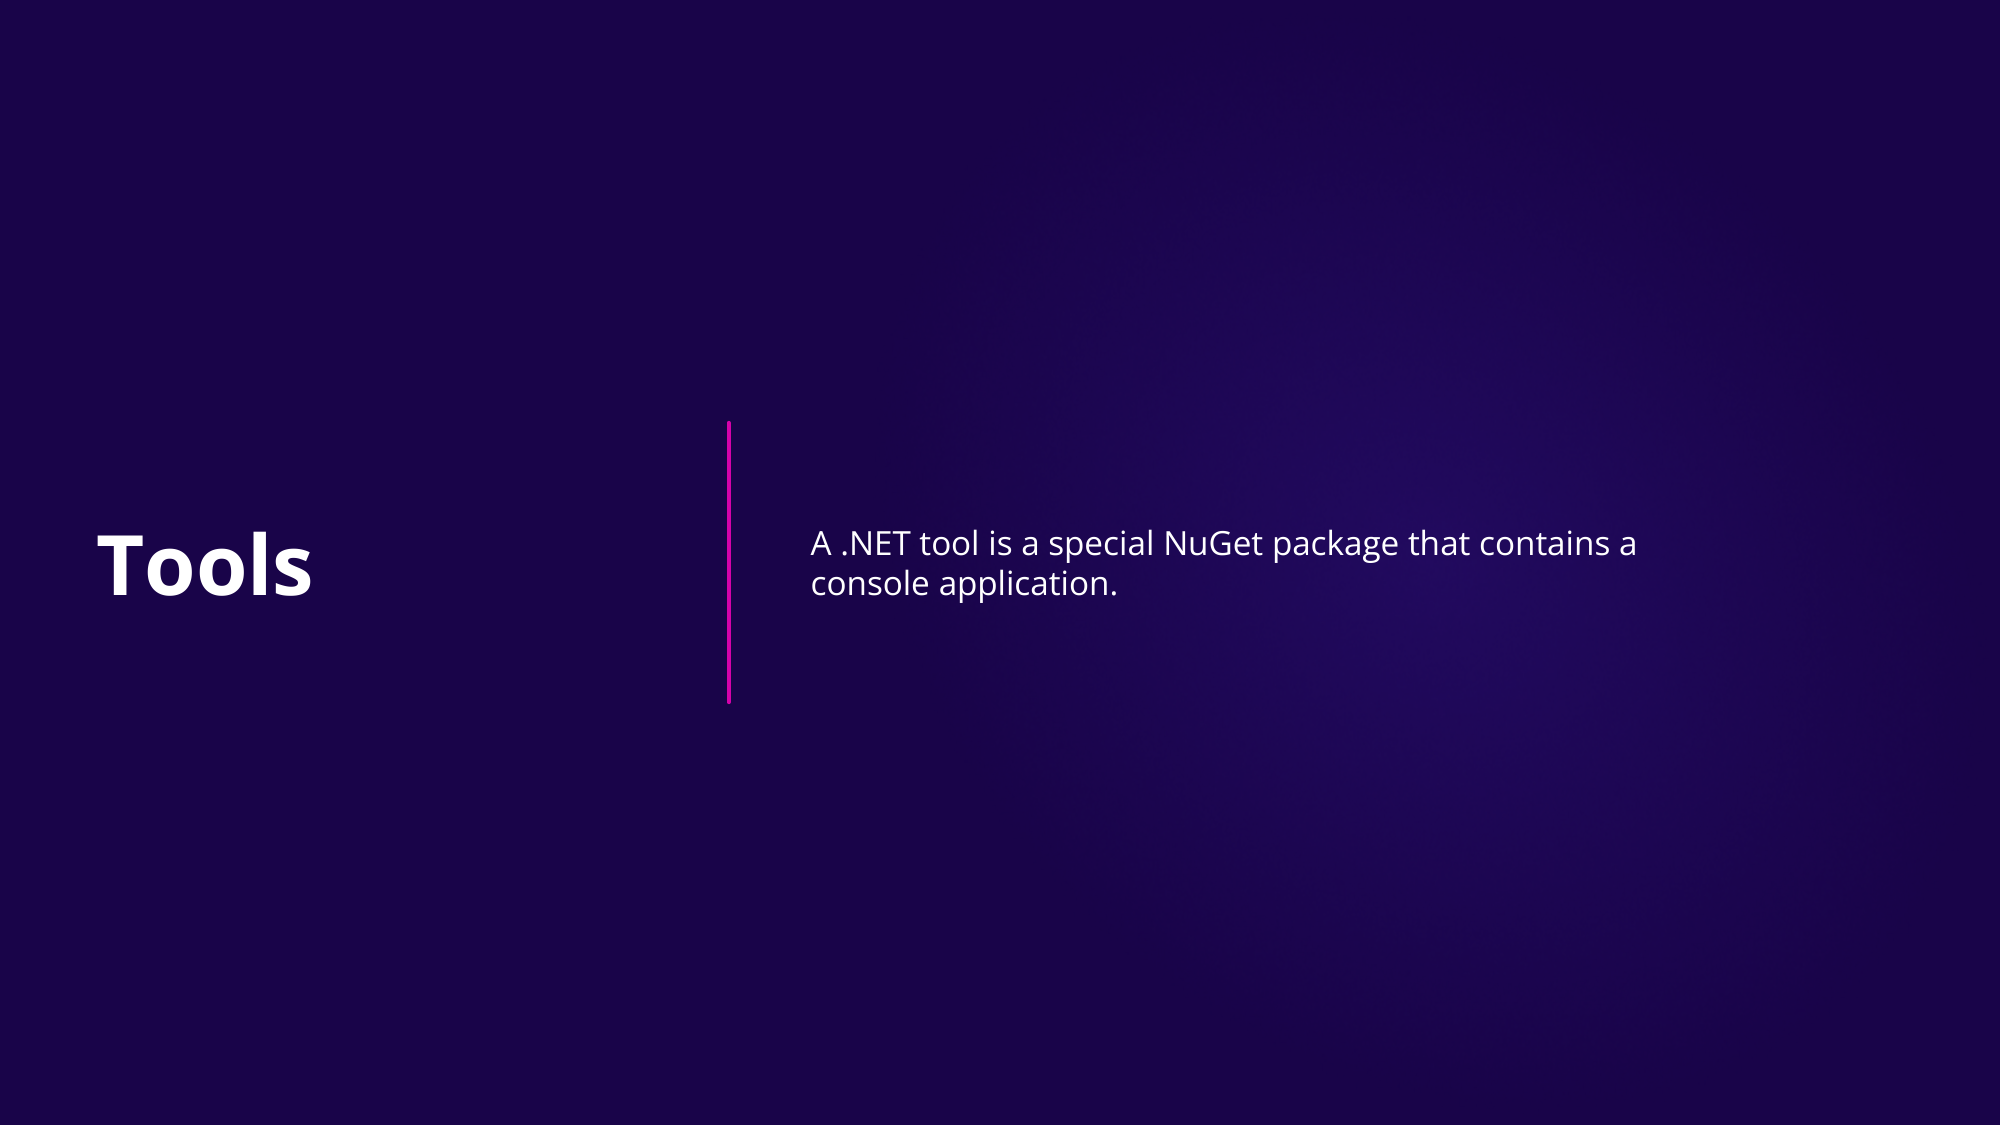

# Tools
A .NET tool is a special NuGet package that contains a console application.